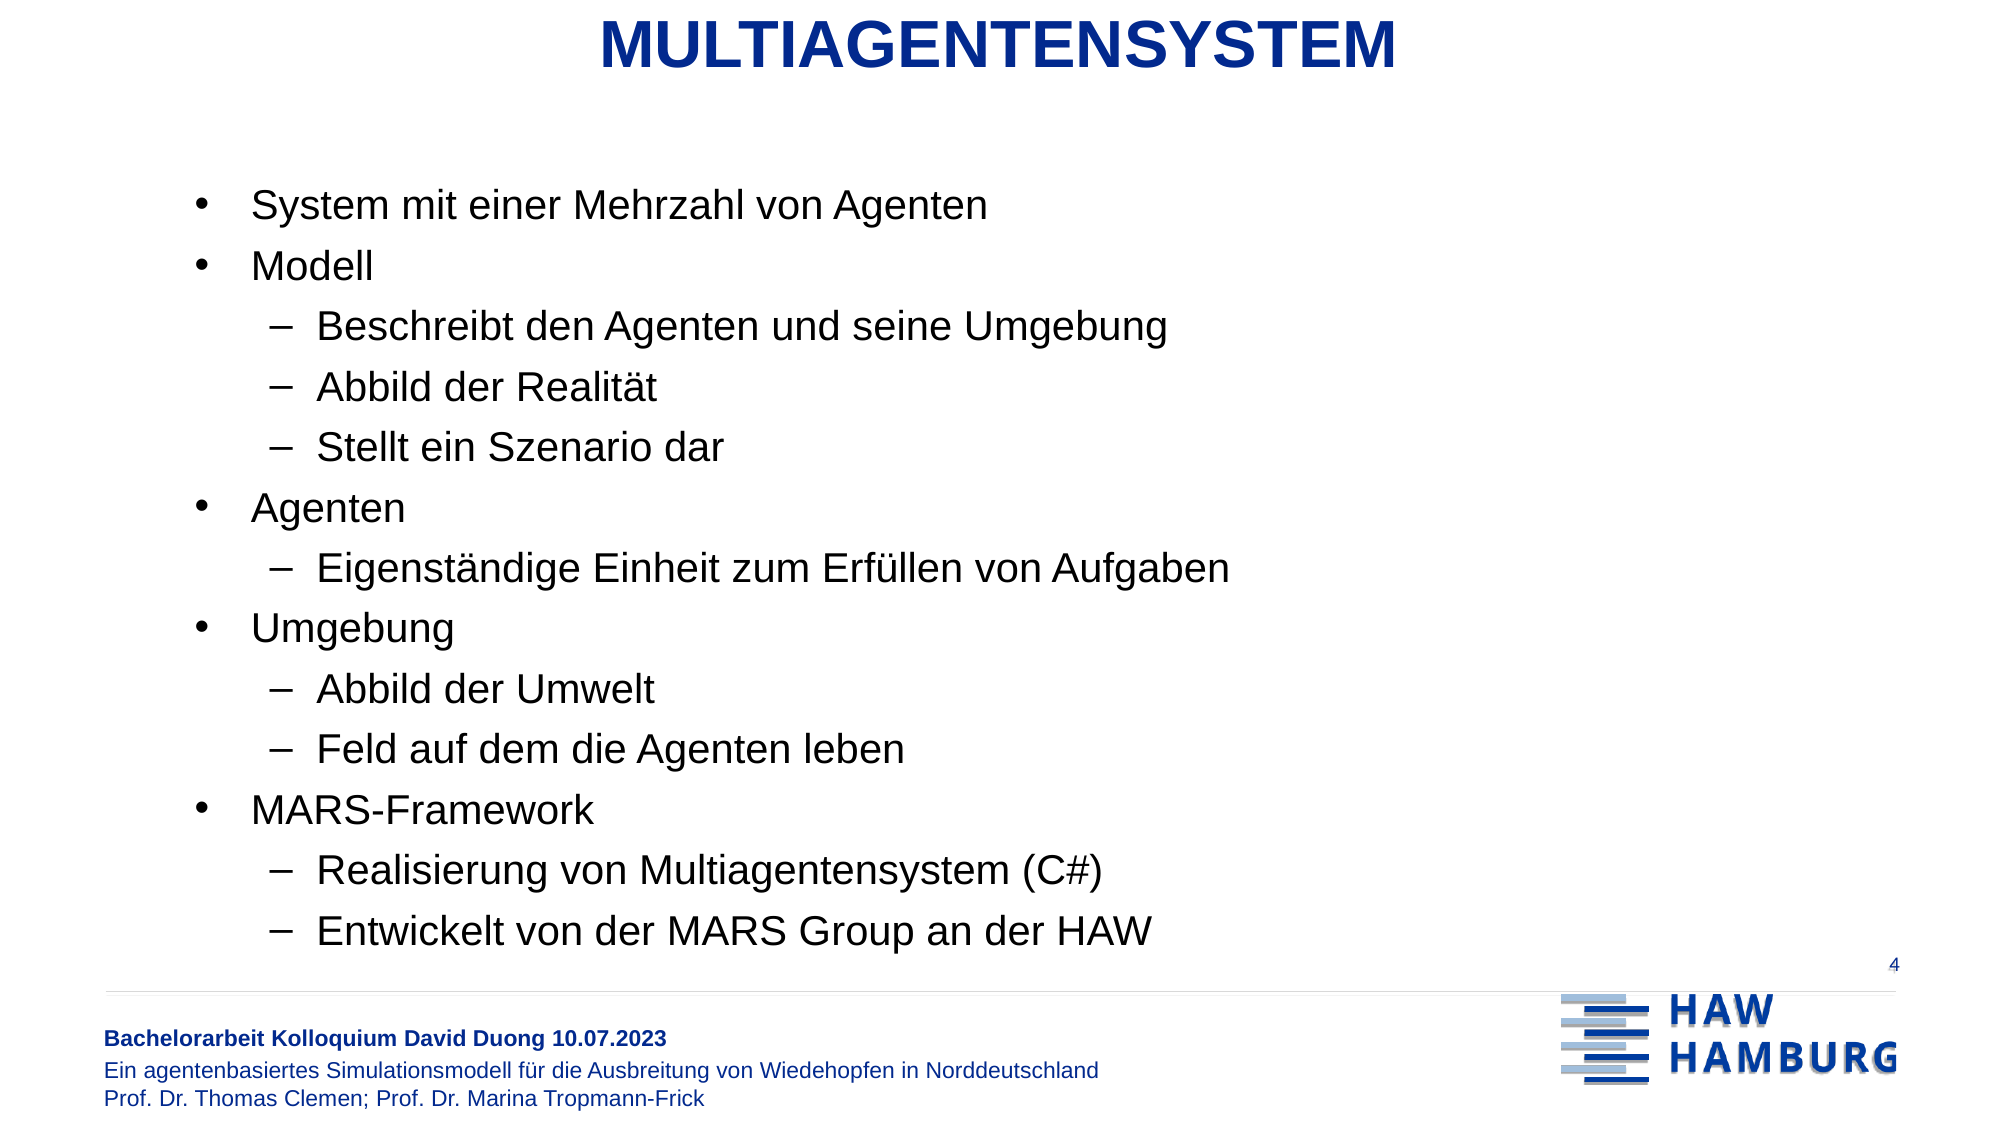

Multiagentensystem
System mit einer Mehrzahl von Agenten
Modell
Beschreibt den Agenten und seine Umgebung
Abbild der Realität
Stellt ein Szenario dar
Agenten
Eigenständige Einheit zum Erfüllen von Aufgaben
Umgebung
Abbild der Umwelt
Feld auf dem die Agenten leben
MARS-Framework
Realisierung von Multiagentensystem (C#)
Entwickelt von der MARS Group an der HAW

4